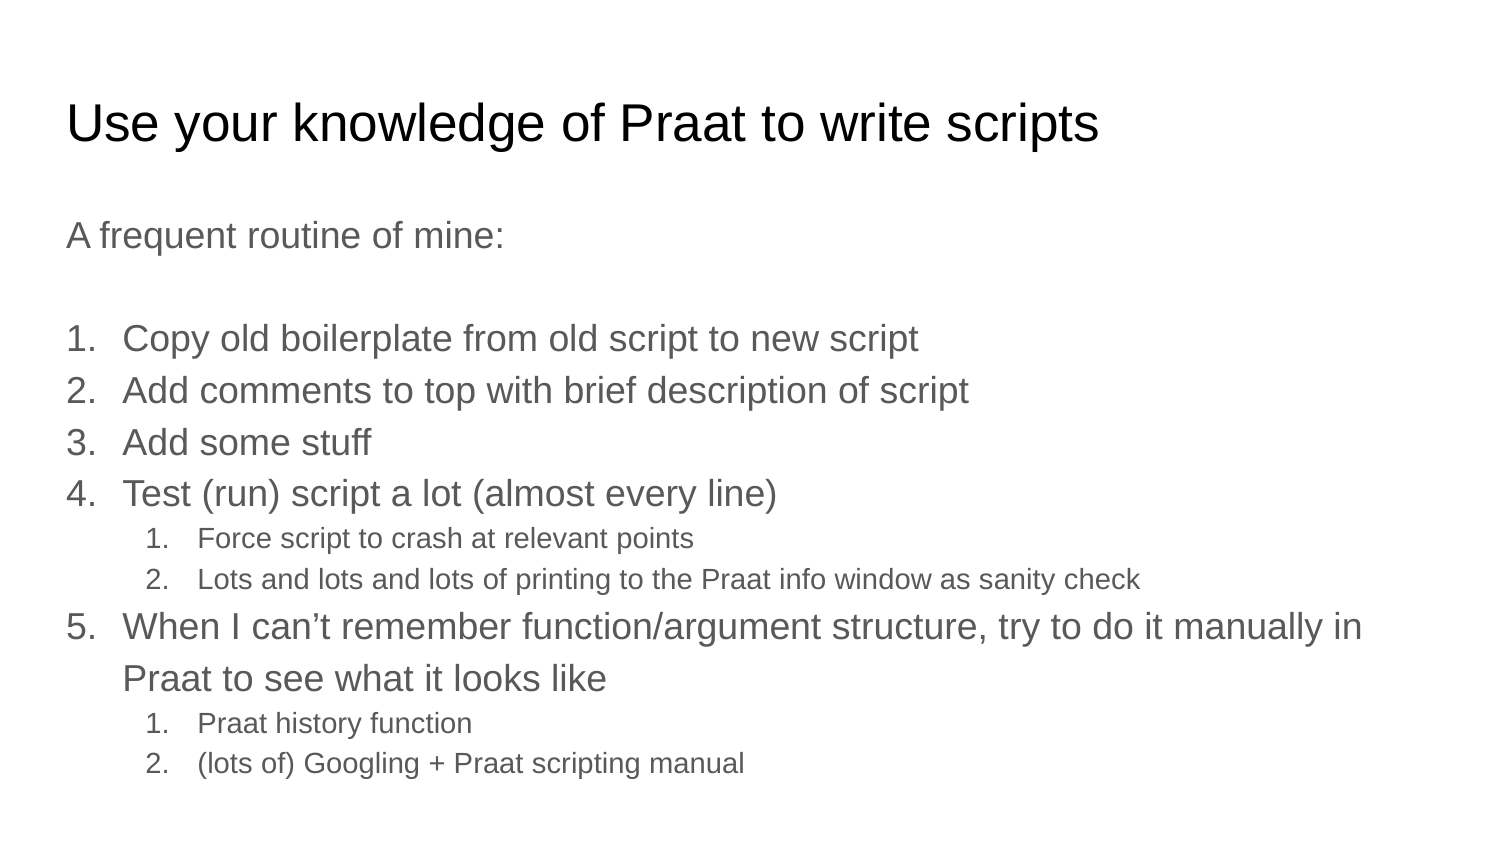

# Use your knowledge of Praat to write scripts
A frequent routine of mine:

Copy old boilerplate from old script to new script
Add comments to top with brief description of script
Add some stuff
Test (run) script a lot (almost every line)
Force script to crash at relevant points
Lots and lots and lots of printing to the Praat info window as sanity check
When I can’t remember function/argument structure, try to do it manually in Praat to see what it looks like
Praat history function
(lots of) Googling + Praat scripting manual